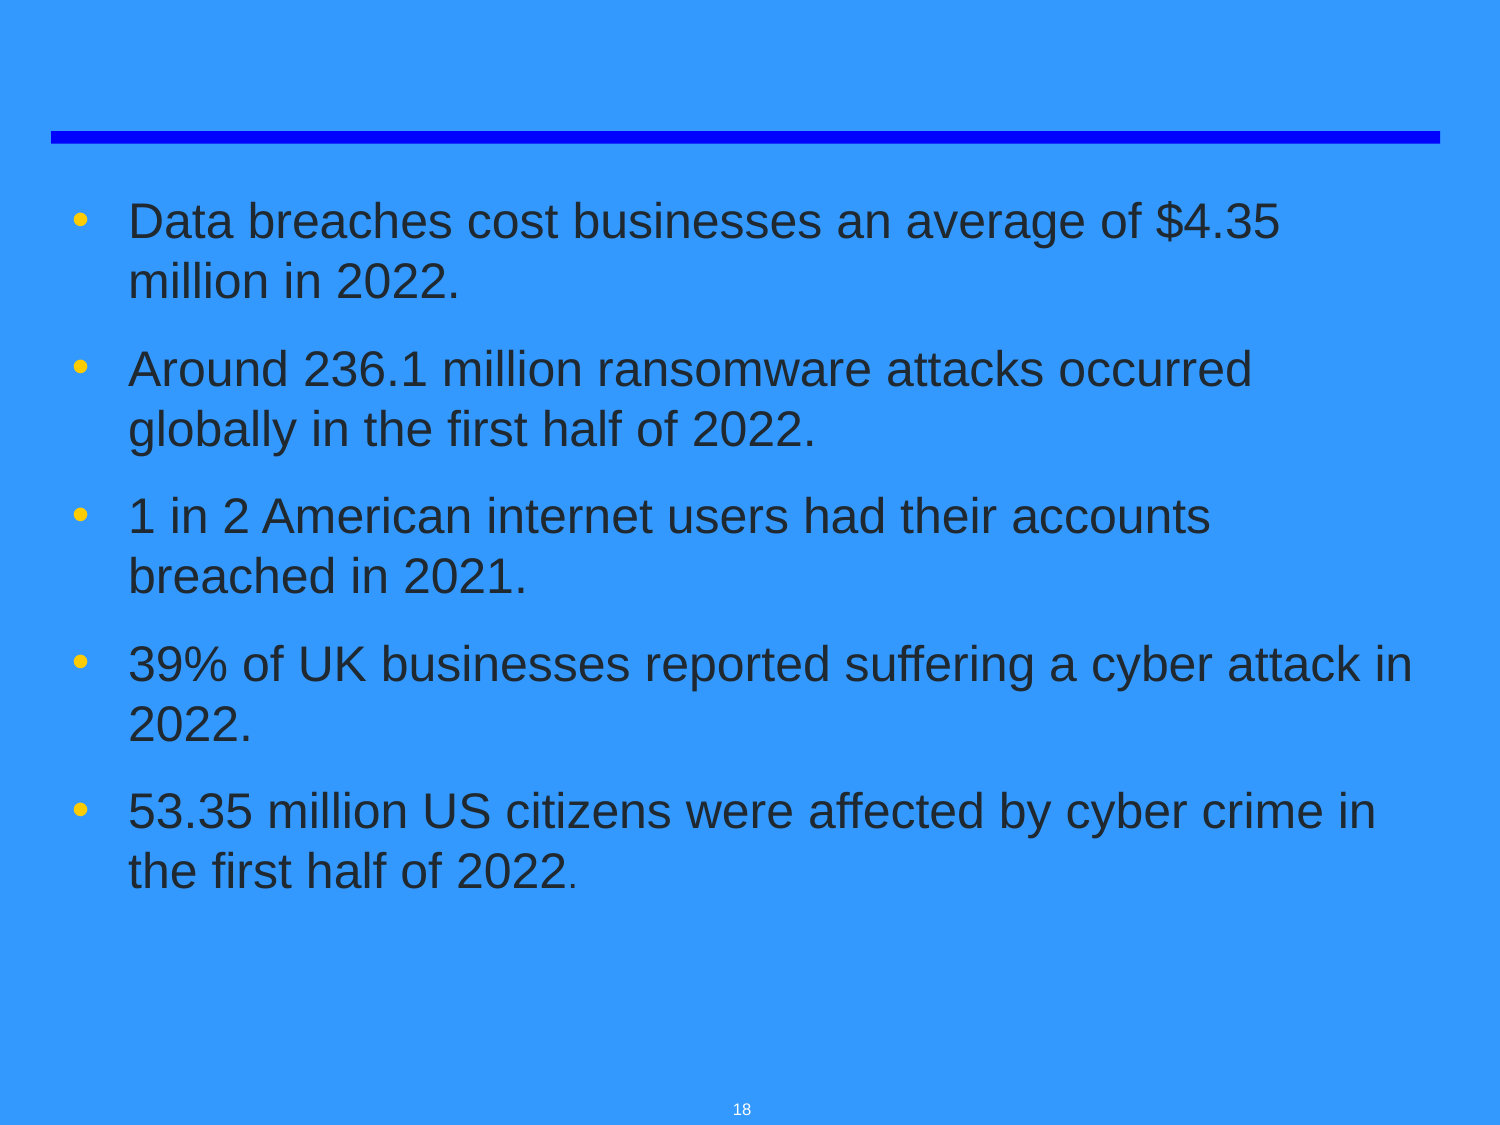

#
Data breaches cost businesses an average of $4.35 million in 2022.
Around 236.1 million ransomware attacks occurred globally in the first half of 2022.
1 in 2 American internet users had their accounts breached in 2021.
39% of UK businesses reported suffering a cyber attack in 2022.
53.35 million US citizens were affected by cyber crime in the first half of 2022.

18